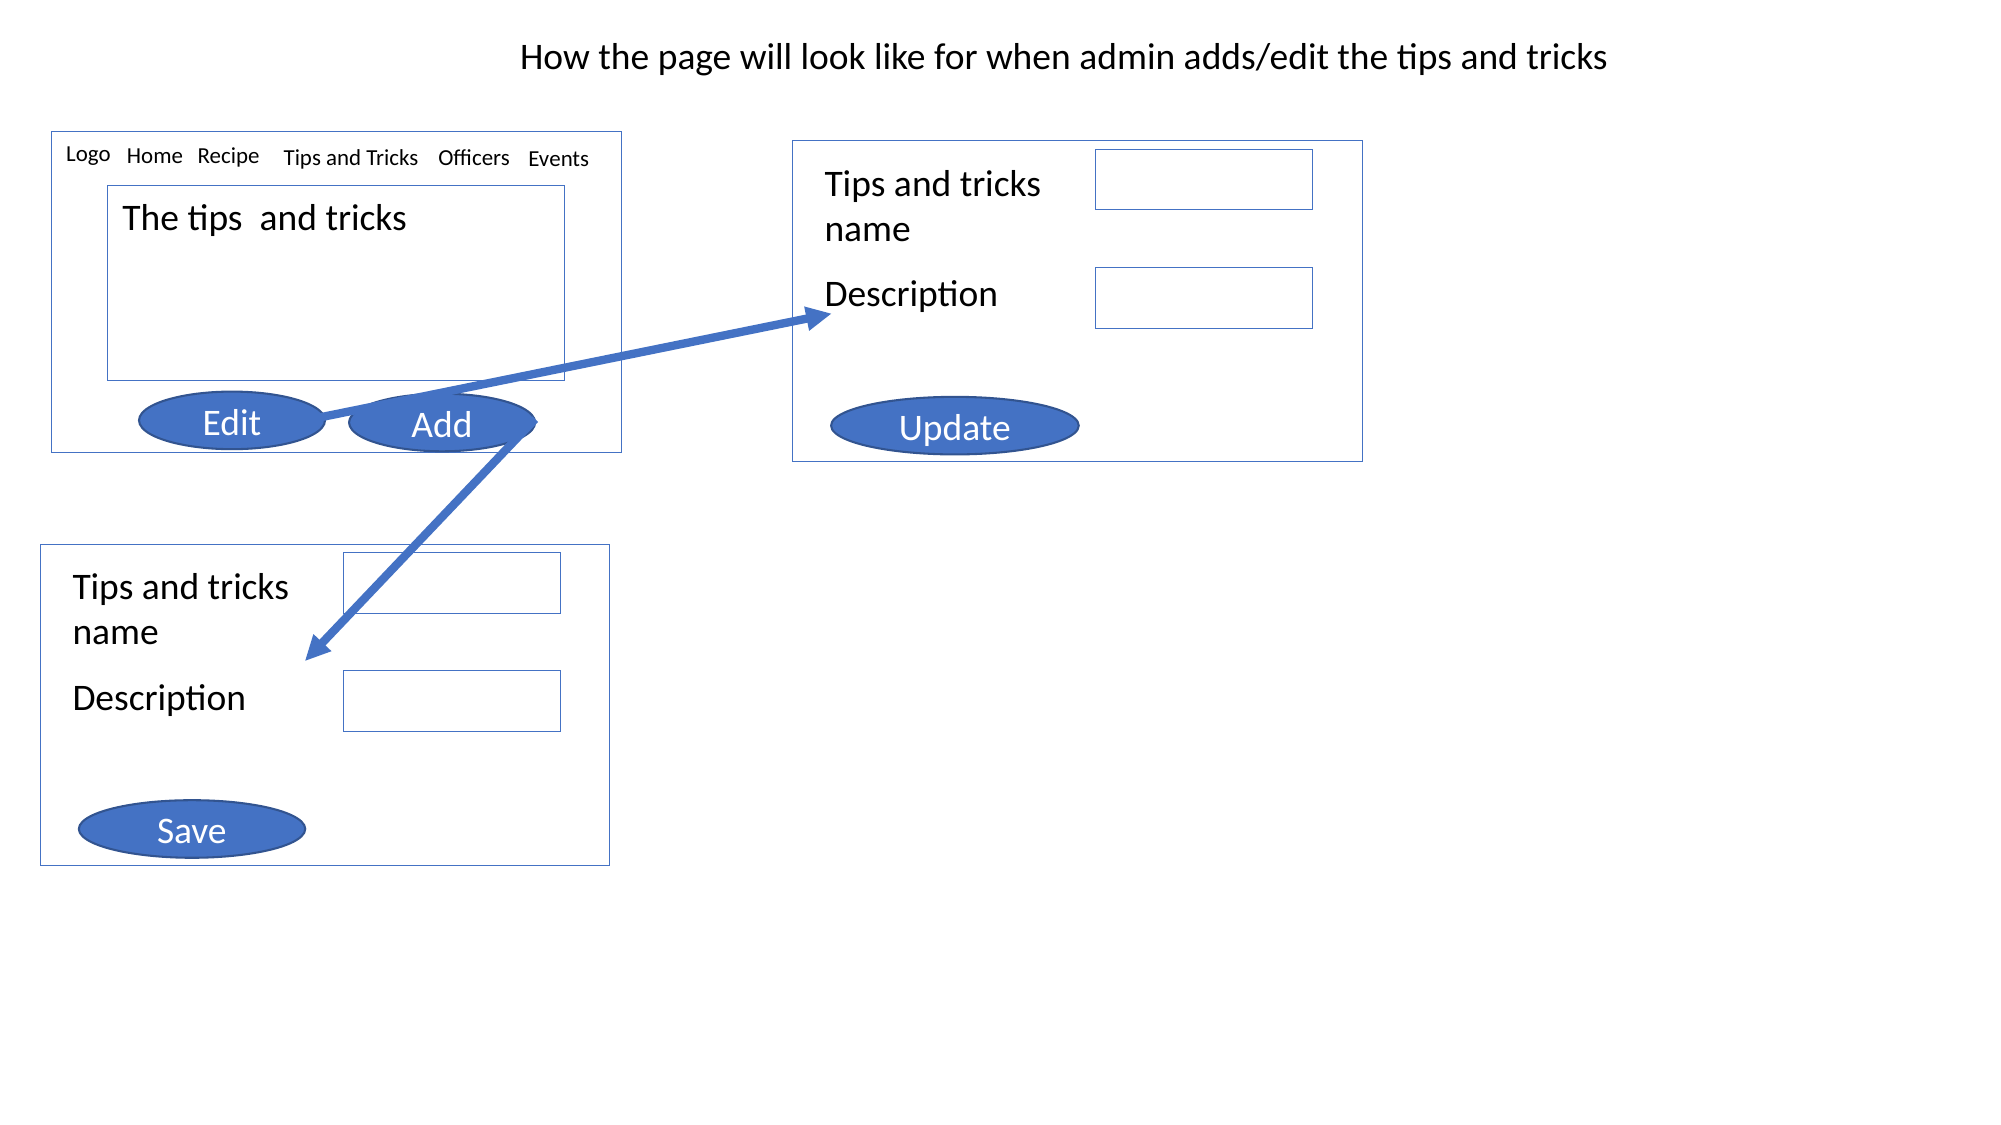

How the page will look like for when admin adds/edit the tips and tricks

Logo

Home
Recipe
Tips and Tricks
Officers
Events

Tips and tricks name
The tips  and tricks

Description

Edit
Add
Update

Tips and tricks name
Description

Save